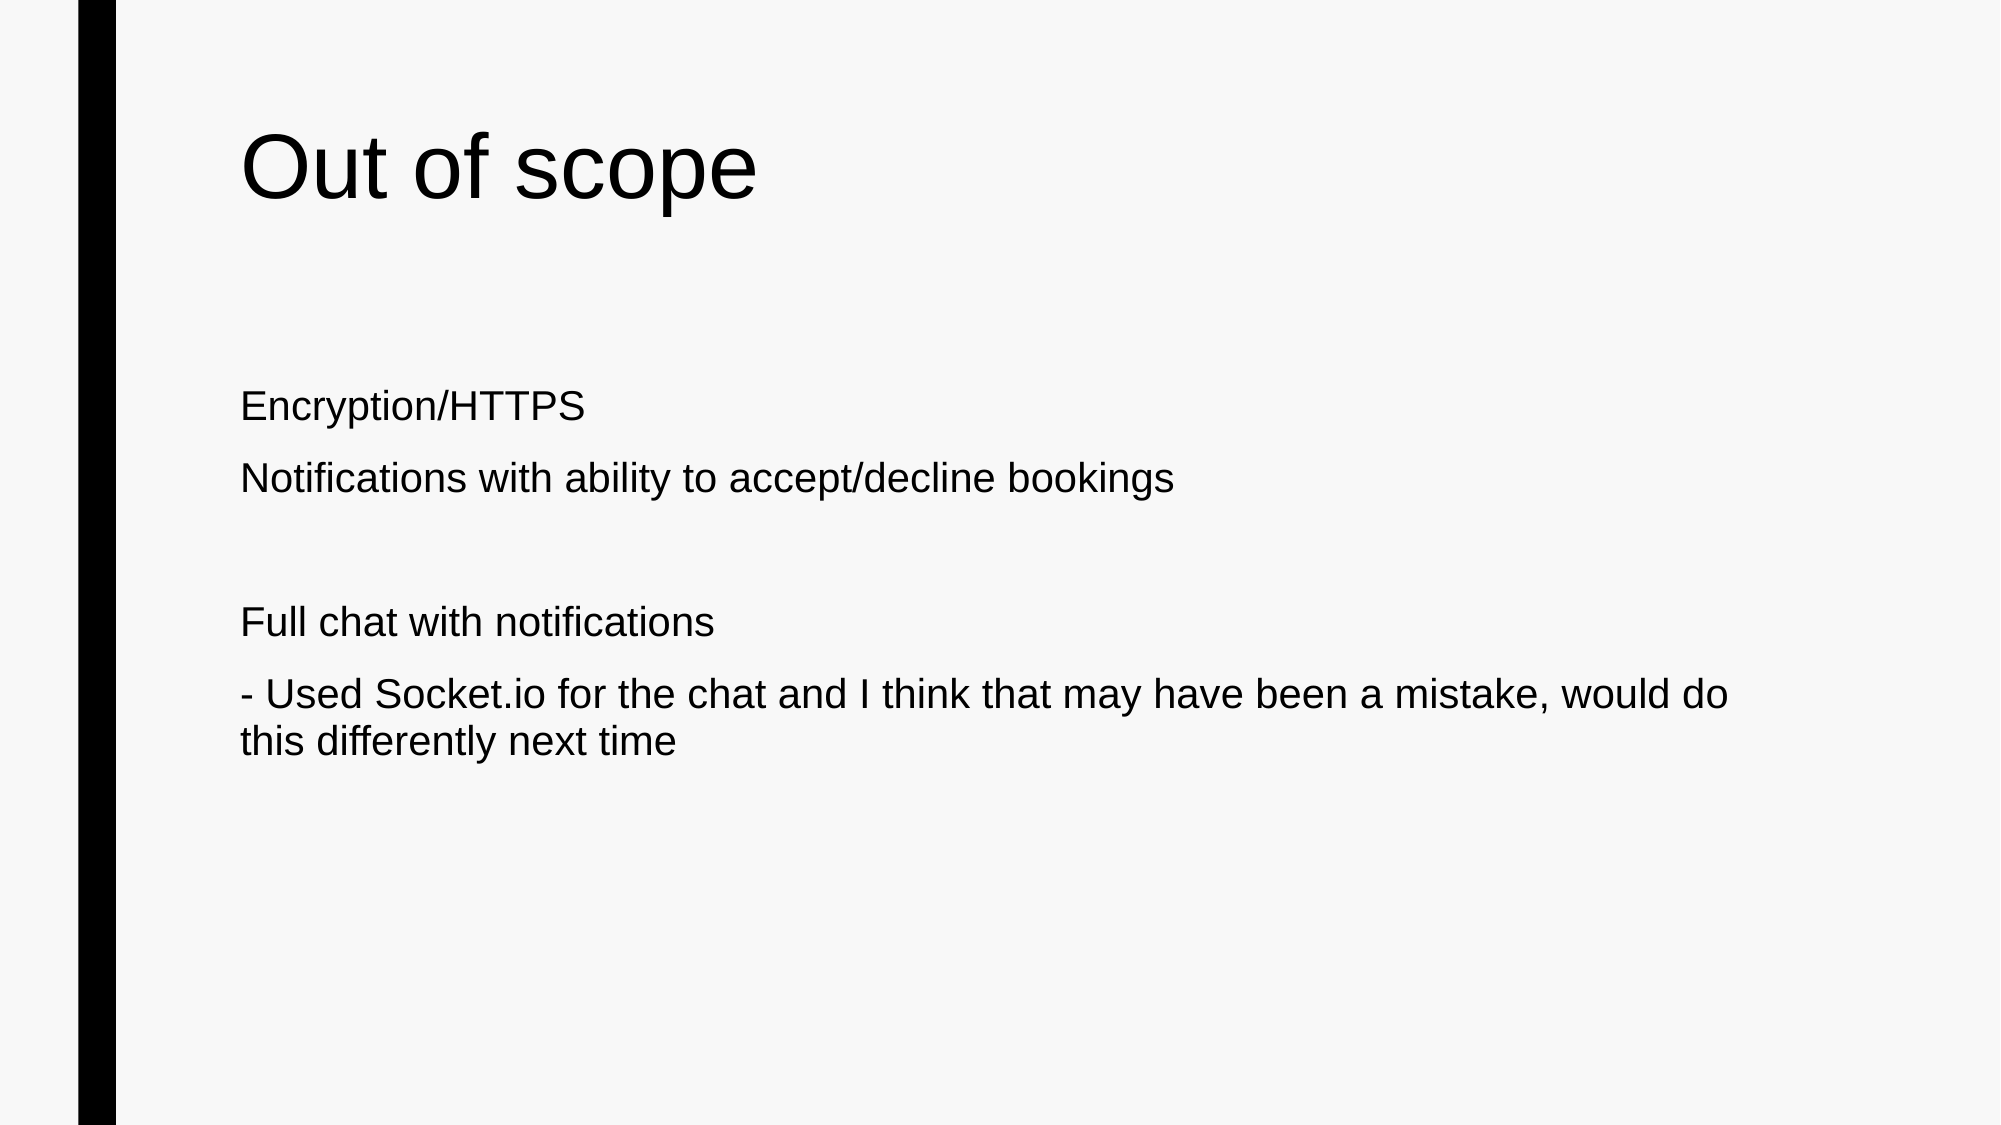

# Out of scope
Encryption/HTTPS
Notifications with ability to accept/decline bookings

Full chat with notifications
- Used Socket.io for the chat and I think that may have been a mistake, would do this differently next time